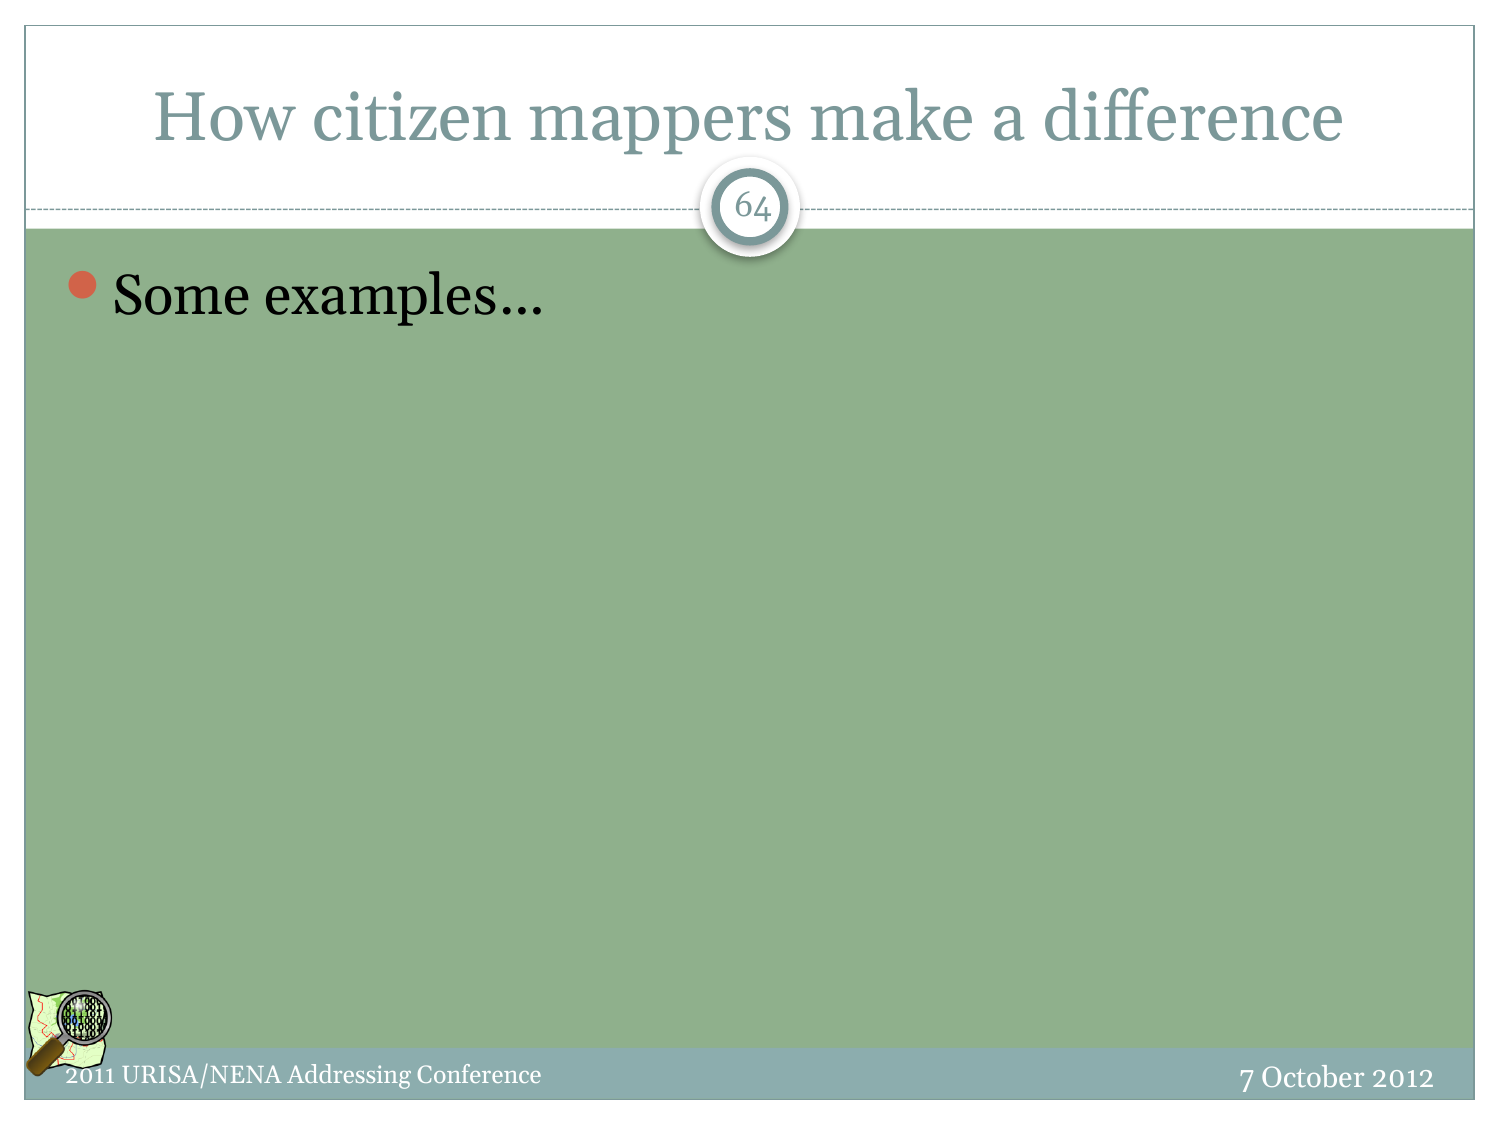

# How citizen mappers make a difference
64
Some examples…
7 October 2012
2011 URISA/NENA Addressing Conference